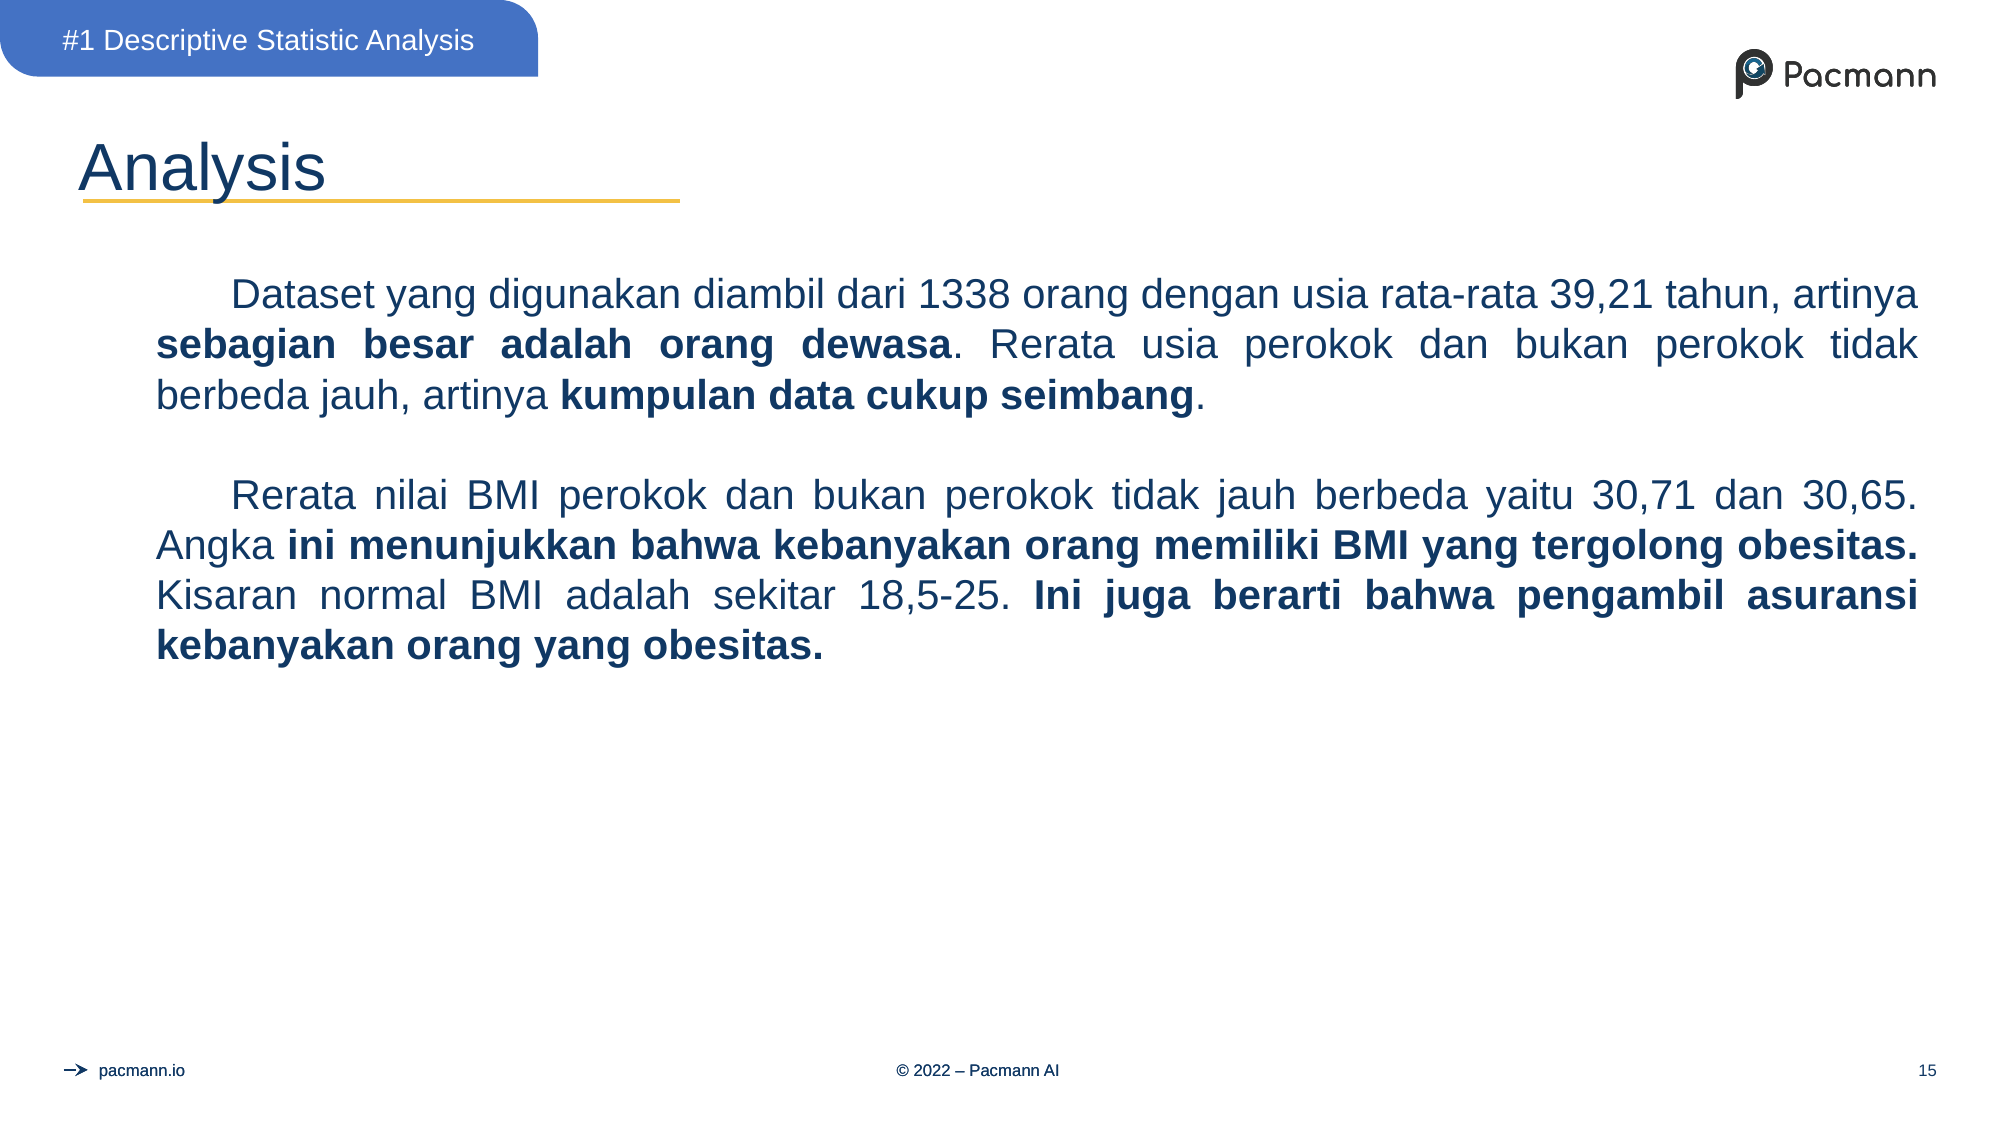

#1 Descriptive Statistic Analysis
# Analysis
Dataset yang digunakan diambil dari 1338 orang dengan usia rata-rata 39,21 tahun, artinya sebagian besar adalah orang dewasa. Rerata usia perokok dan bukan perokok tidak berbeda jauh, artinya kumpulan data cukup seimbang.

Rerata nilai BMI perokok dan bukan perokok tidak jauh berbeda yaitu 30,71 dan 30,65. Angka ini menunjukkan bahwa kebanyakan orang memiliki BMI yang tergolong obesitas. Kisaran normal BMI adalah sekitar 18,5-25. Ini juga berarti bahwa pengambil asuransi kebanyakan orang yang obesitas.